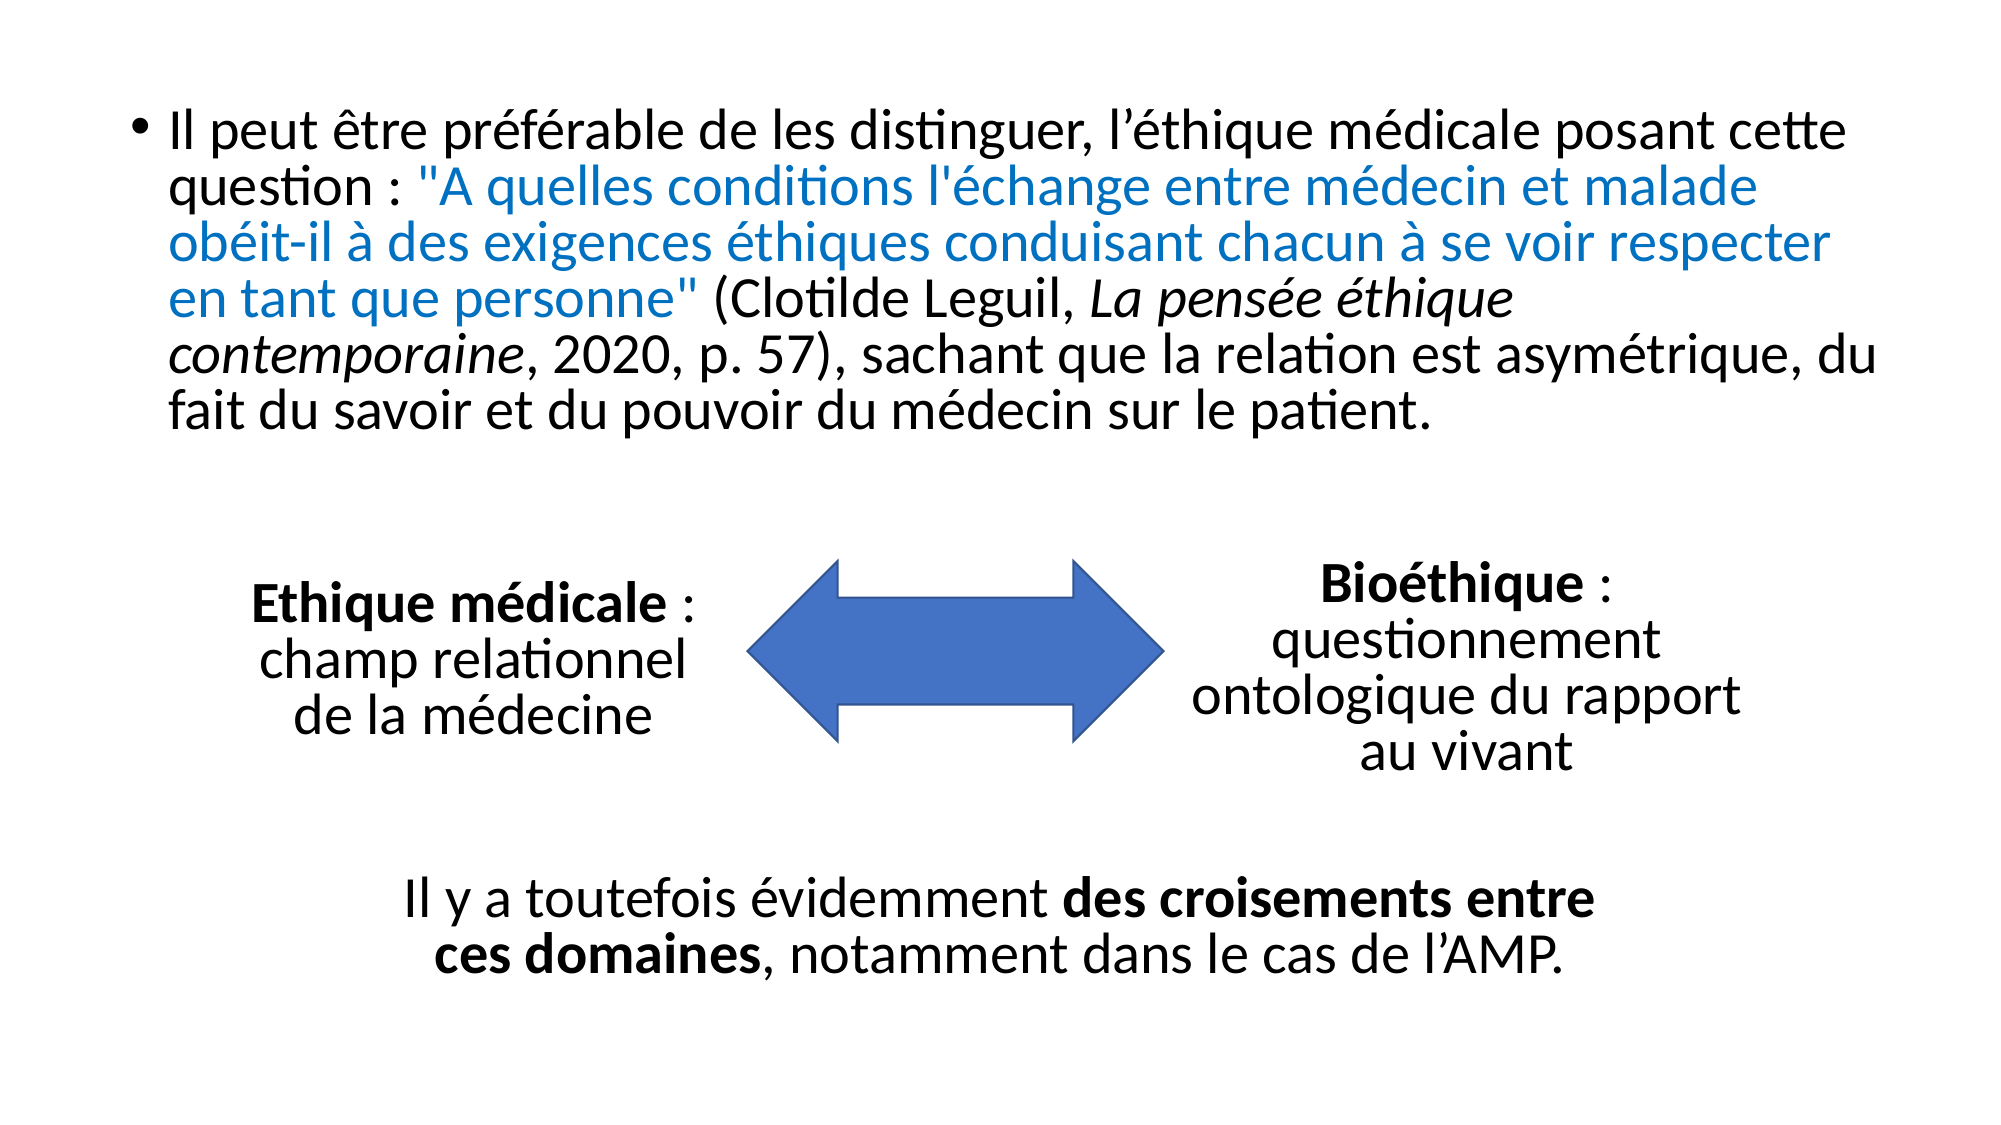

Il peut être préférable de les distinguer, l’éthique médicale posant cette question : "A quelles conditions l'échange entre médecin et malade obéit-il à des exigences éthiques conduisant chacun à se voir respecter en tant que personne" (Clotilde Leguil, La pensée éthique contemporaine, 2020, p. 57), sachant que la relation est asymétrique, du fait du savoir et du pouvoir du médecin sur le patient.

Bioéthique : questionnement ontologique du rapport au vivant

Ethique médicale : champ relationnel de la médecine
Il y a toutefois évidemment des croisements entre ces domaines, notamment dans le cas de l’AMP.